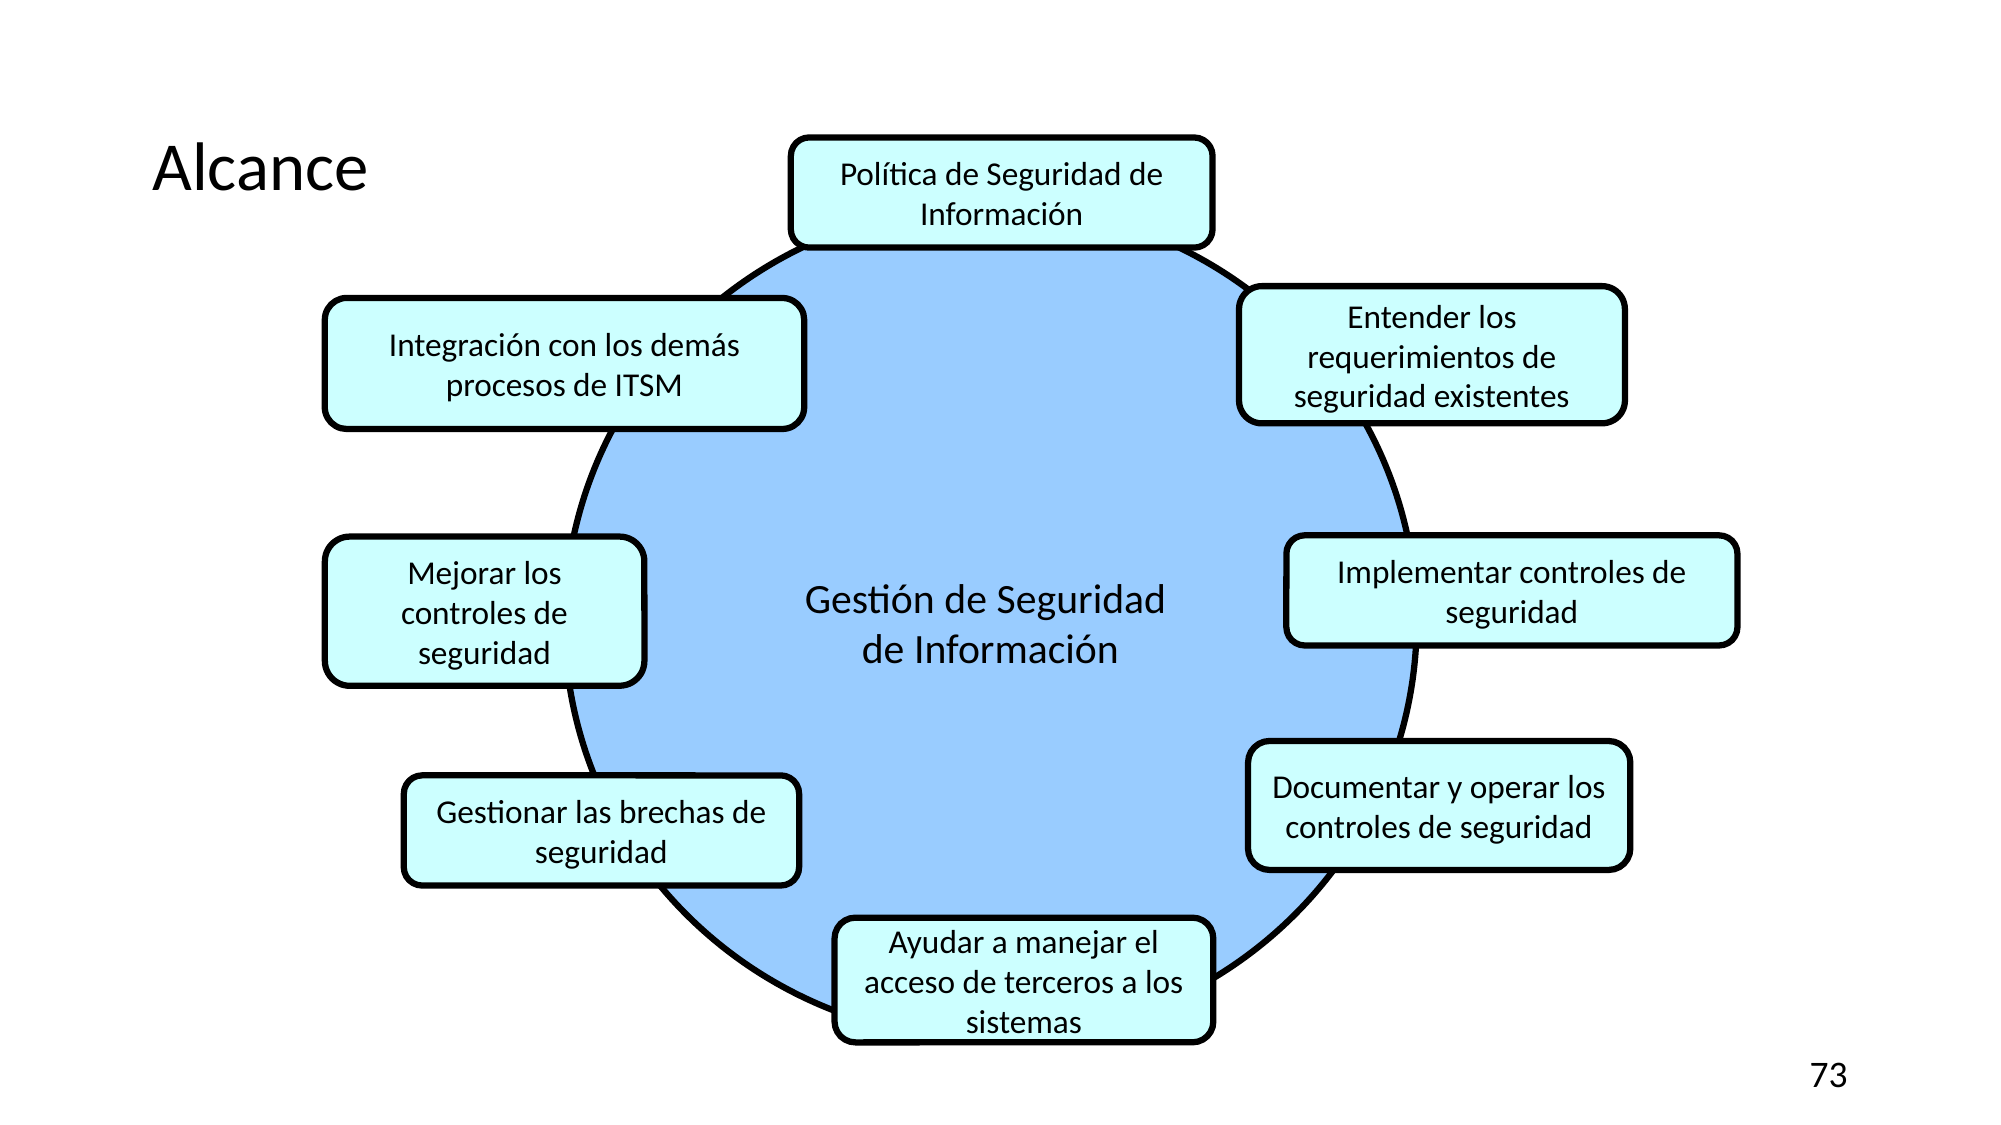

# Alcance
Política de Seguridad de Información
Gestión de Seguridad
de Información
Entender los requerimientos de seguridad existentes
Integración con los demás procesos de ITSM
Implementar controles de seguridad
Mejorar los controles de seguridad
Documentar y operar los controles de seguridad
Gestionar las brechas de seguridad
Ayudar a manejar el acceso de terceros a los sistemas
73